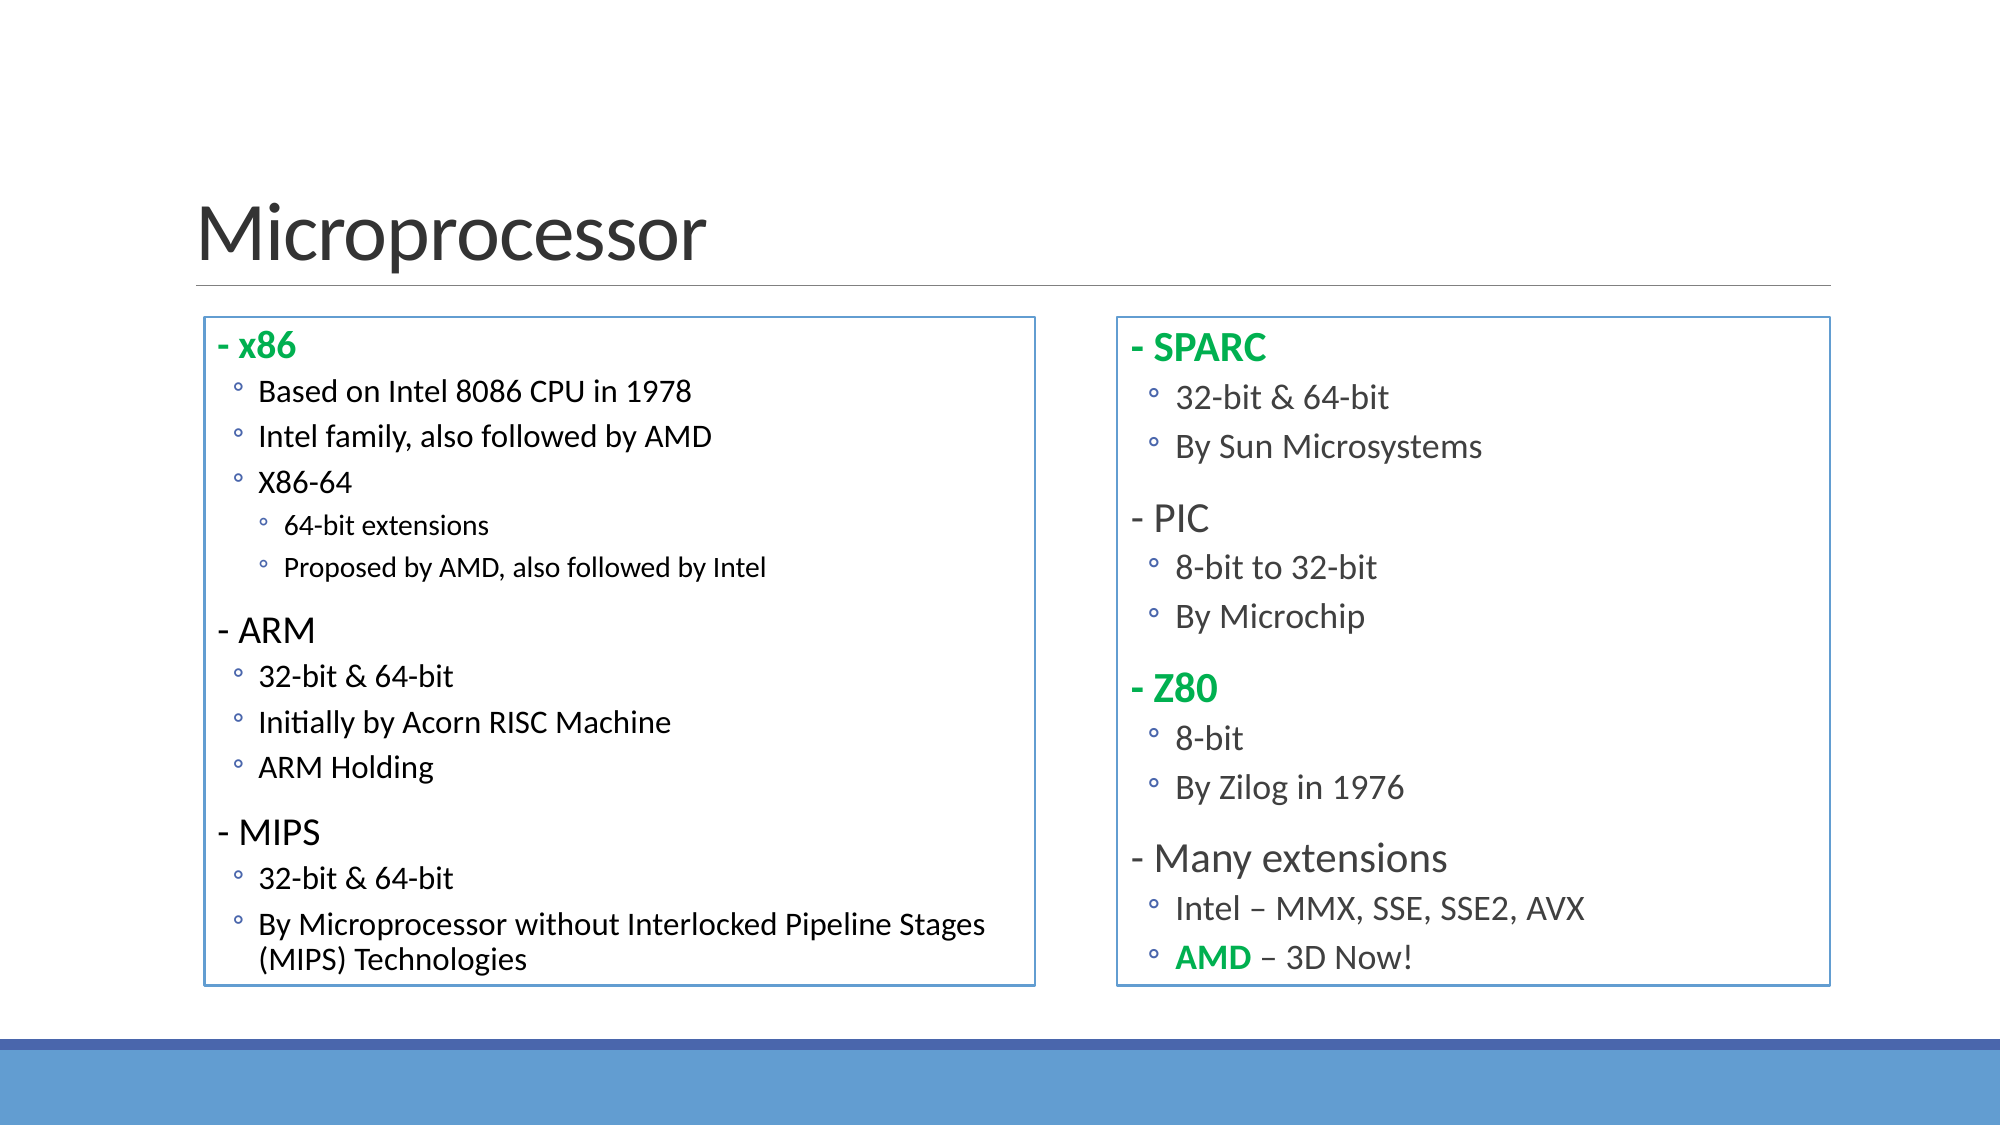

# Microprocessor
- x86
Based on Intel 8086 CPU in 1978
Intel family, also followed by AMD
X86-64
64-bit extensions
Proposed by AMD, also followed by Intel
- ARM
32-bit & 64-bit
Initially by Acorn RISC Machine
ARM Holding
- MIPS
32-bit & 64-bit
By Microprocessor without Interlocked Pipeline Stages (MIPS) Technologies
- SPARC
32-bit & 64-bit
By Sun Microsystems
- PIC
8-bit to 32-bit
By Microchip
- Z80
8-bit
By Zilog in 1976
- Many extensions
Intel – MMX, SSE, SSE2, AVX
AMD – 3D Now!